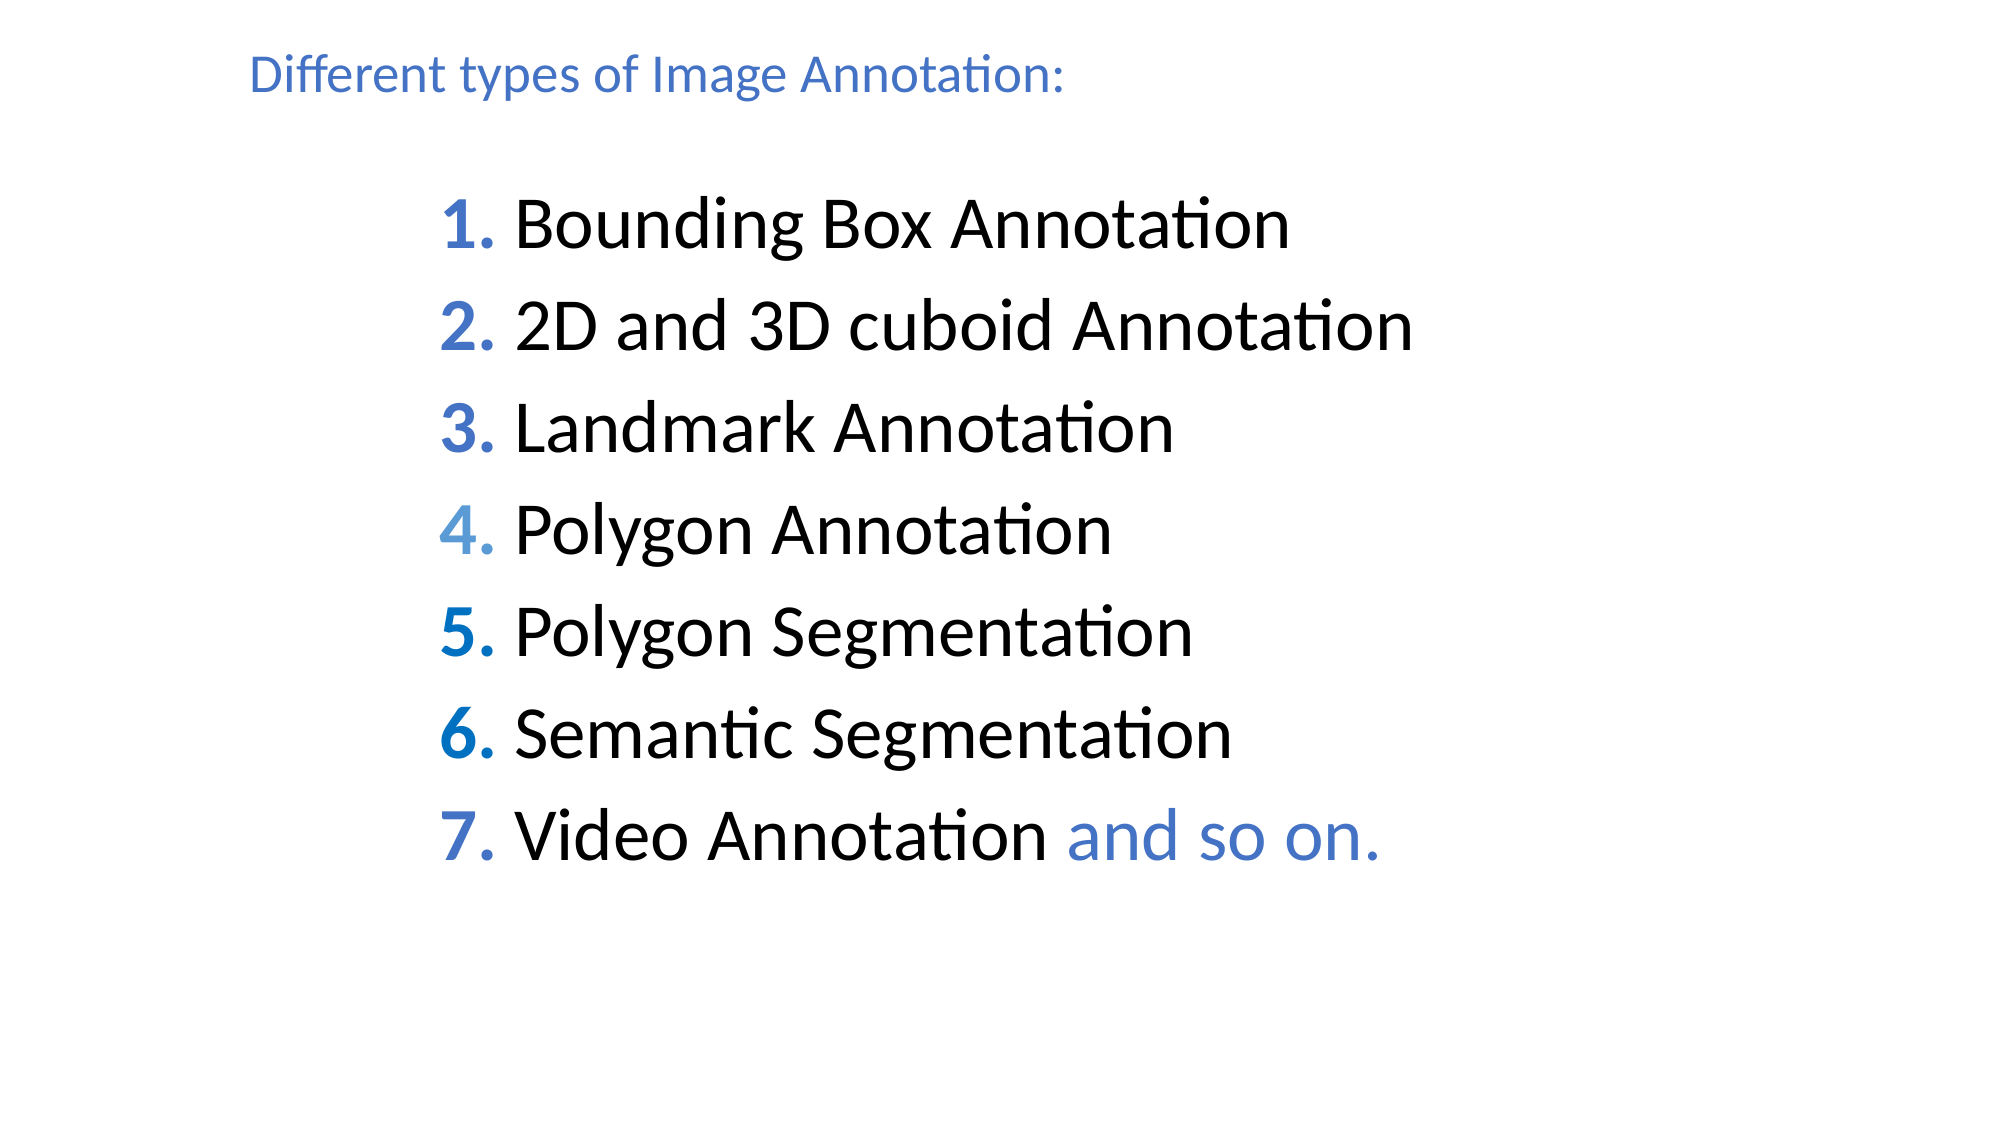

# Different types of Image Annotation:
                 1. Bounding Box Annotation
                 2. 2D and 3D cuboid Annotation
                 3. Landmark Annotation
                 4. Polygon Annotation
                 5. Polygon Segmentation
                 6. Semantic Segmentation
                 7. Video Annotation and so on.